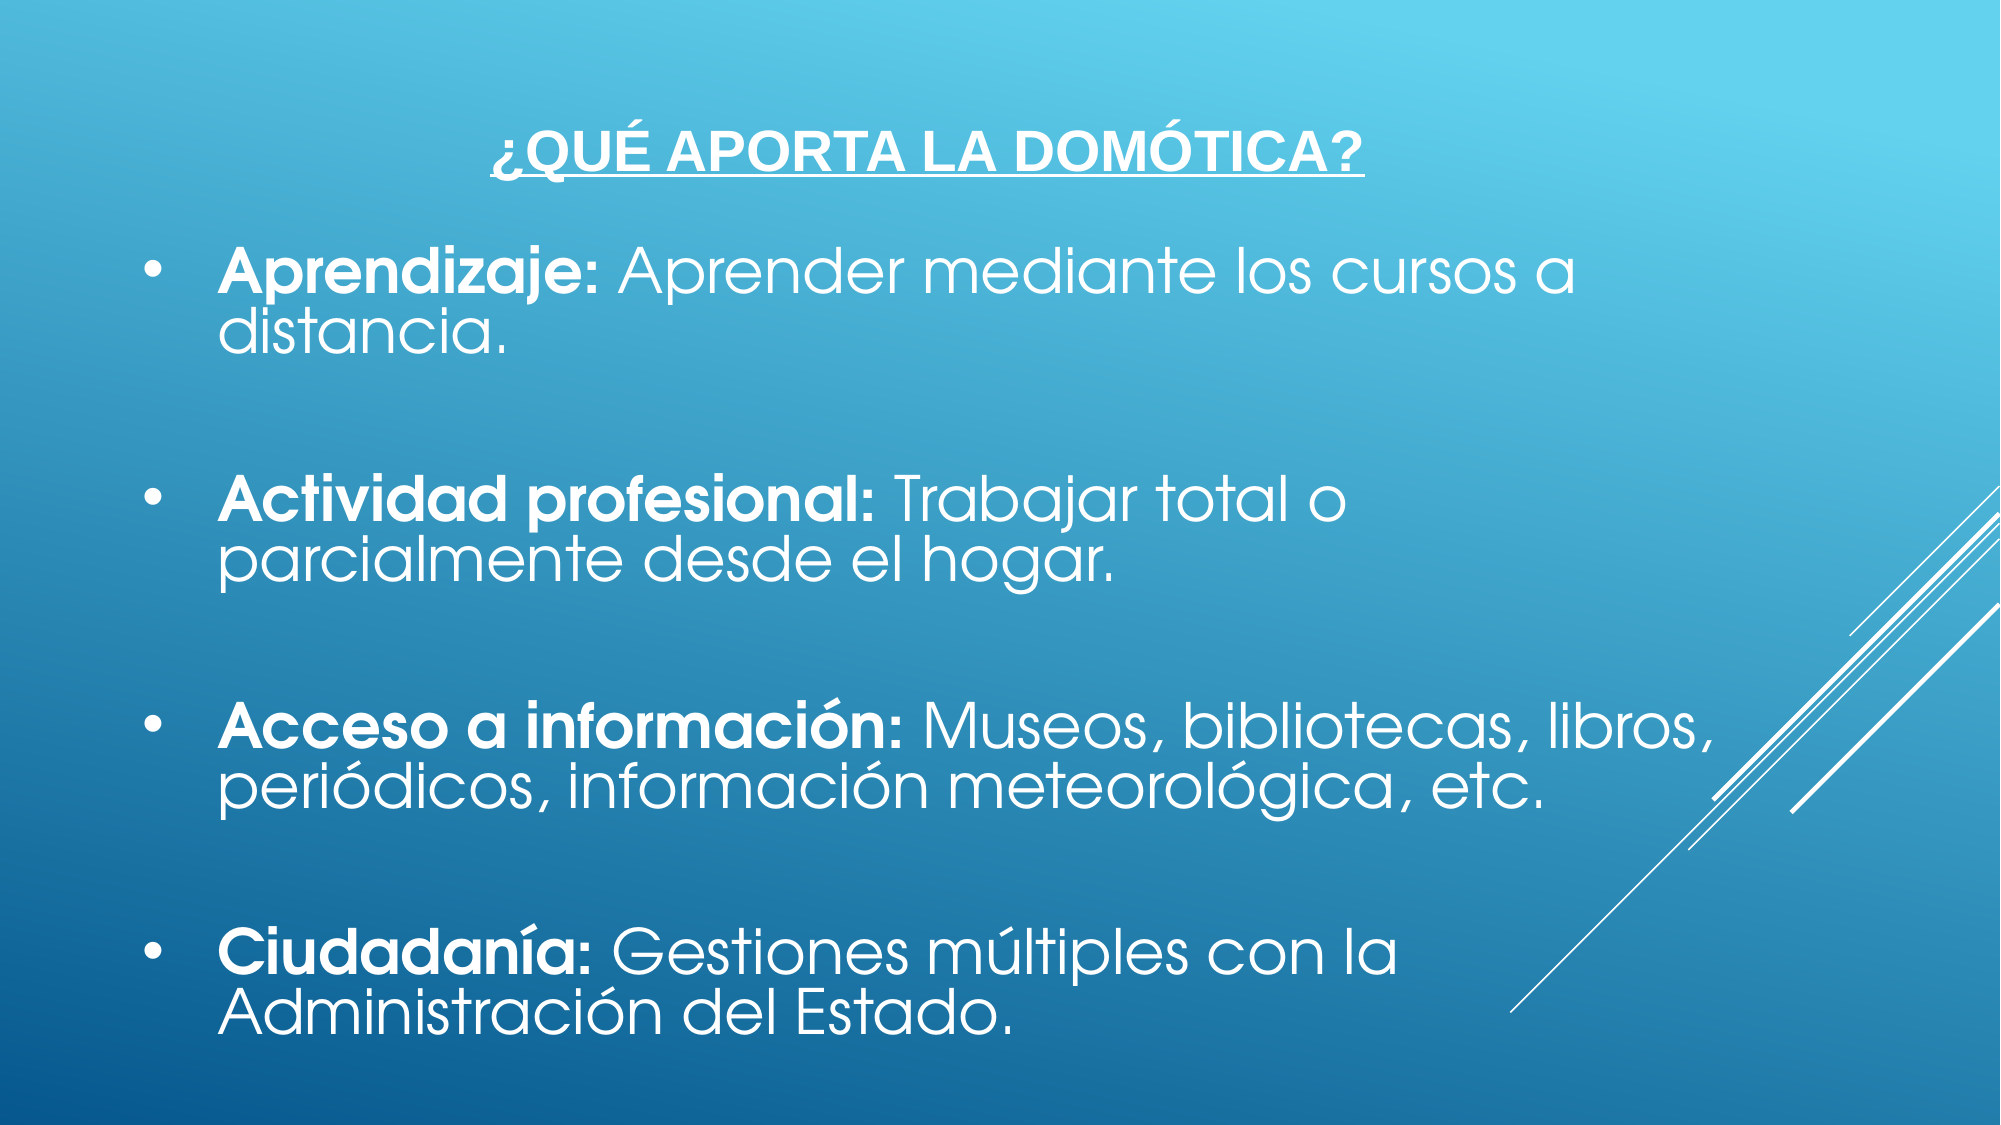

# ¿QUÉ APORTA LA DOMÓTICA?
Aprendizaje: Aprender mediante los cursos a distancia.

Actividad profesional: Trabajar total o parcialmente desde el hogar.

Acceso a información: Museos, bibliotecas, libros, periódicos, información meteorológica, etc.

Ciudadanía: Gestiones múltiples con la Administración del Estado.